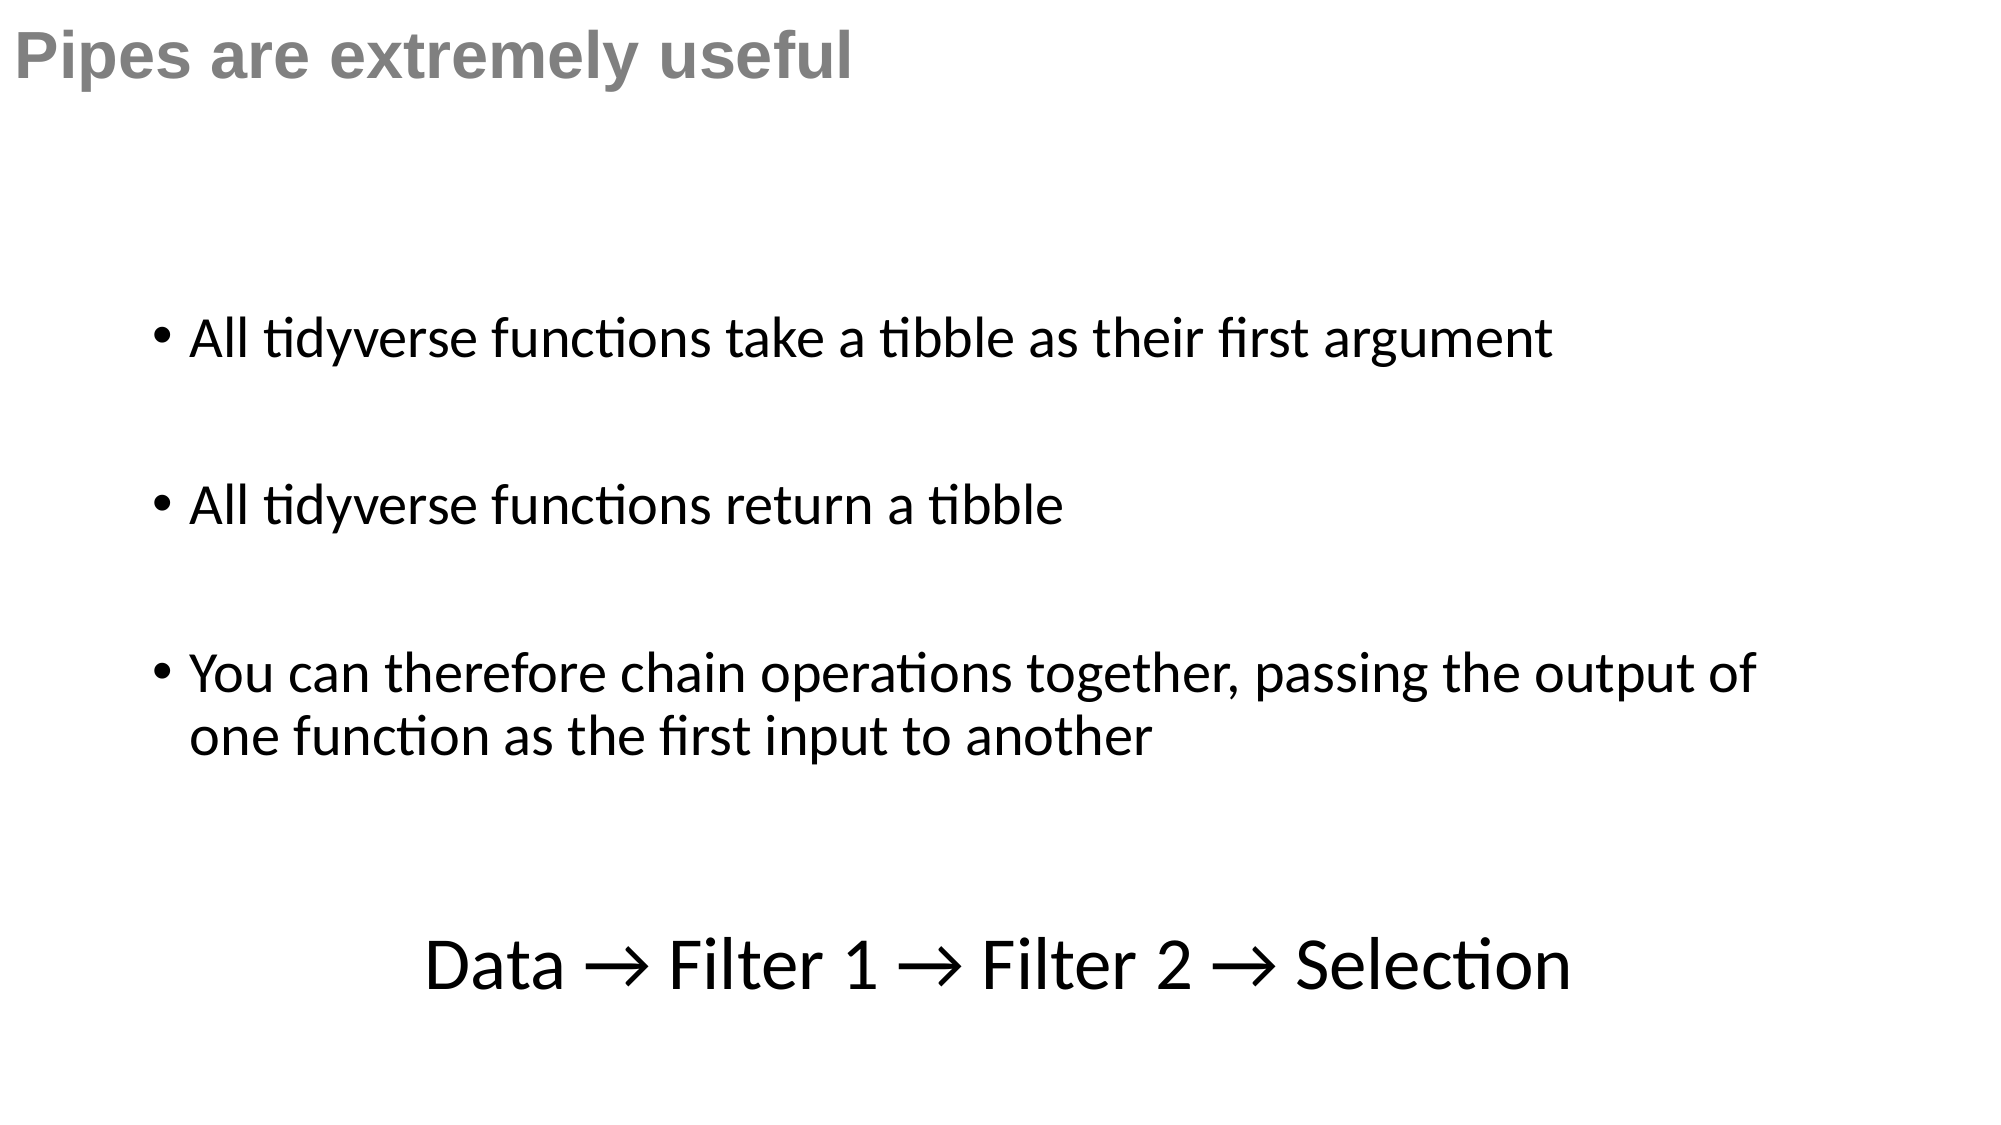

Pipes are extremely useful
All tidyverse functions take a tibble as their first argument

All tidyverse functions return a tibble

You can therefore chain operations together, passing the output of one function as the first input to another
Data → Filter 1 → Filter 2 → Selection